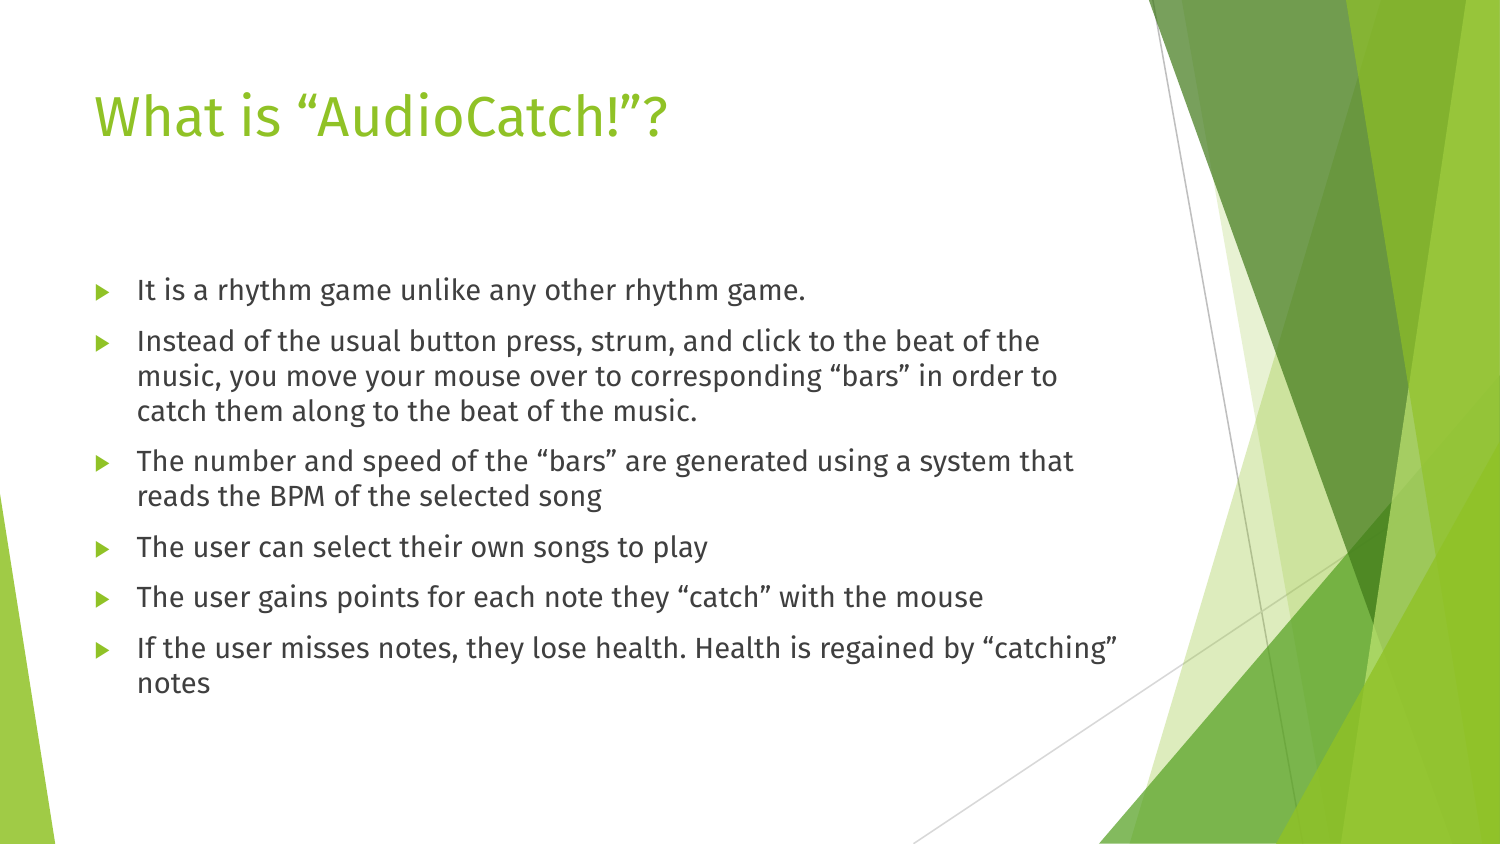

# What is “AudioCatch!”?
It is a rhythm game unlike any other rhythm game.
Instead of the usual button press, strum, and click to the beat of the music, you move your mouse over to corresponding “bars” in order to catch them along to the beat of the music.
The number and speed of the “bars” are generated using a system that reads the BPM of the selected song
The user can select their own songs to play
The user gains points for each note they “catch” with the mouse
If the user misses notes, they lose health. Health is regained by “catching” notes